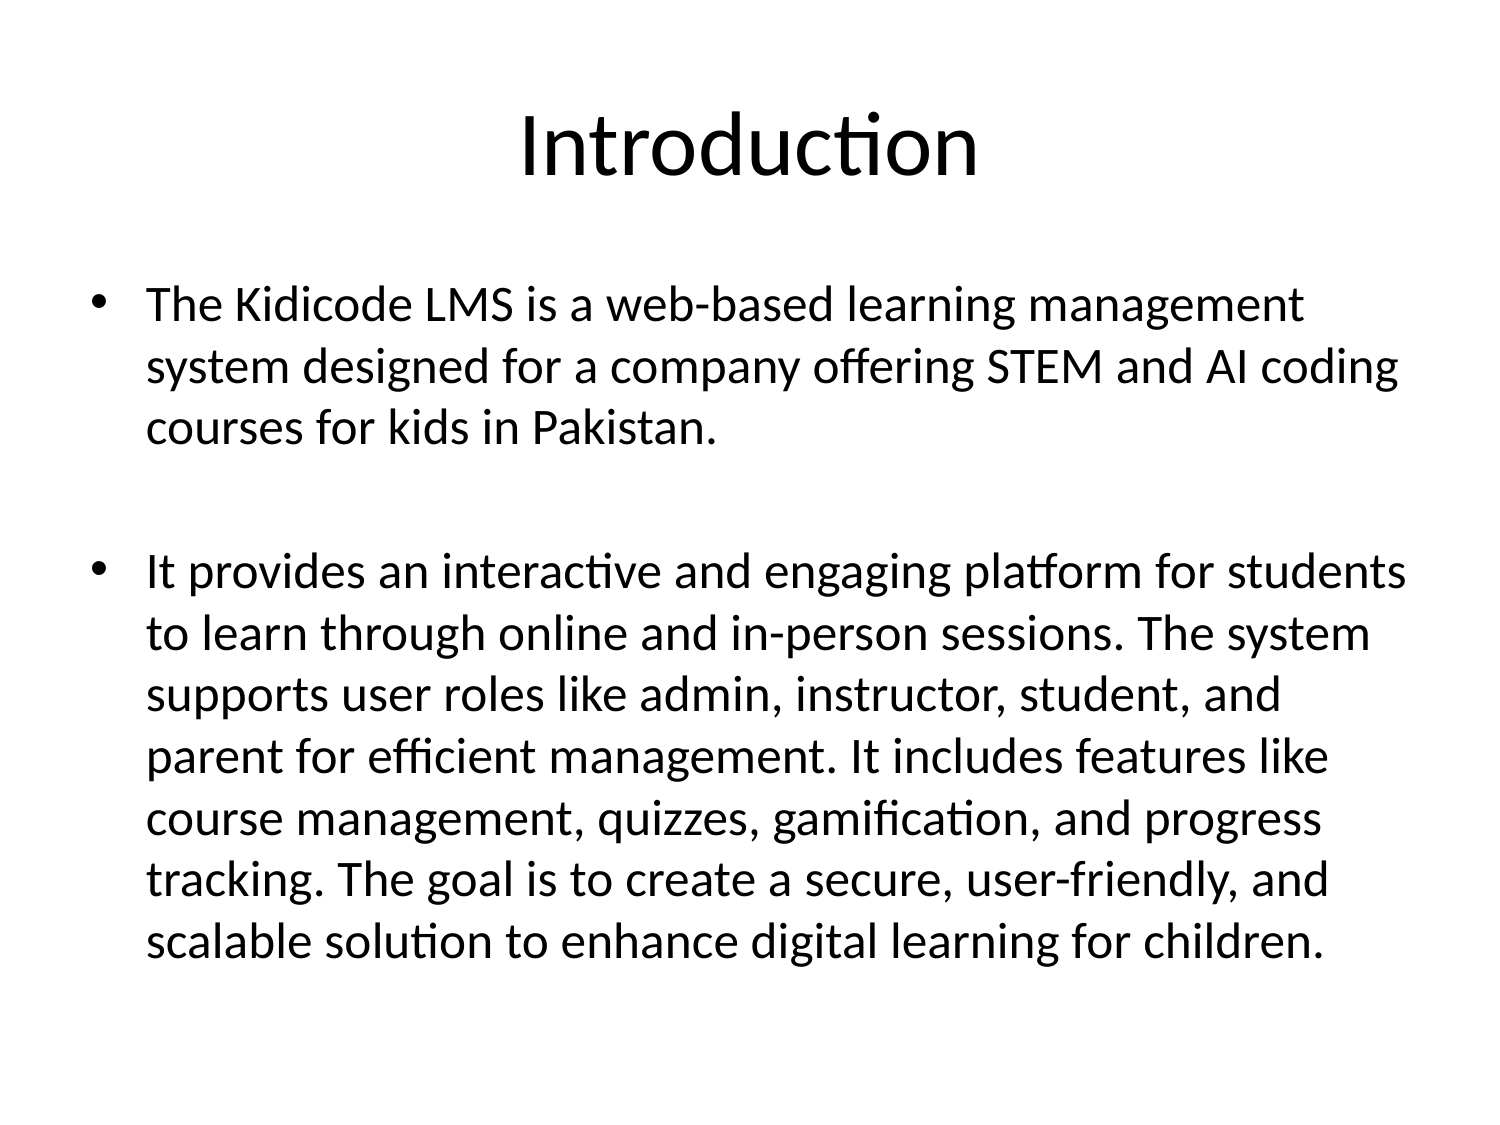

# Introduction
The Kidicode LMS is a web-based learning management system designed for a company offering STEM and AI coding courses for kids in Pakistan.

It provides an interactive and engaging platform for students to learn through online and in-person sessions. The system supports user roles like admin, instructor, student, and parent for efficient management. It includes features like course management, quizzes, gamification, and progress tracking. The goal is to create a secure, user-friendly, and scalable solution to enhance digital learning for children.